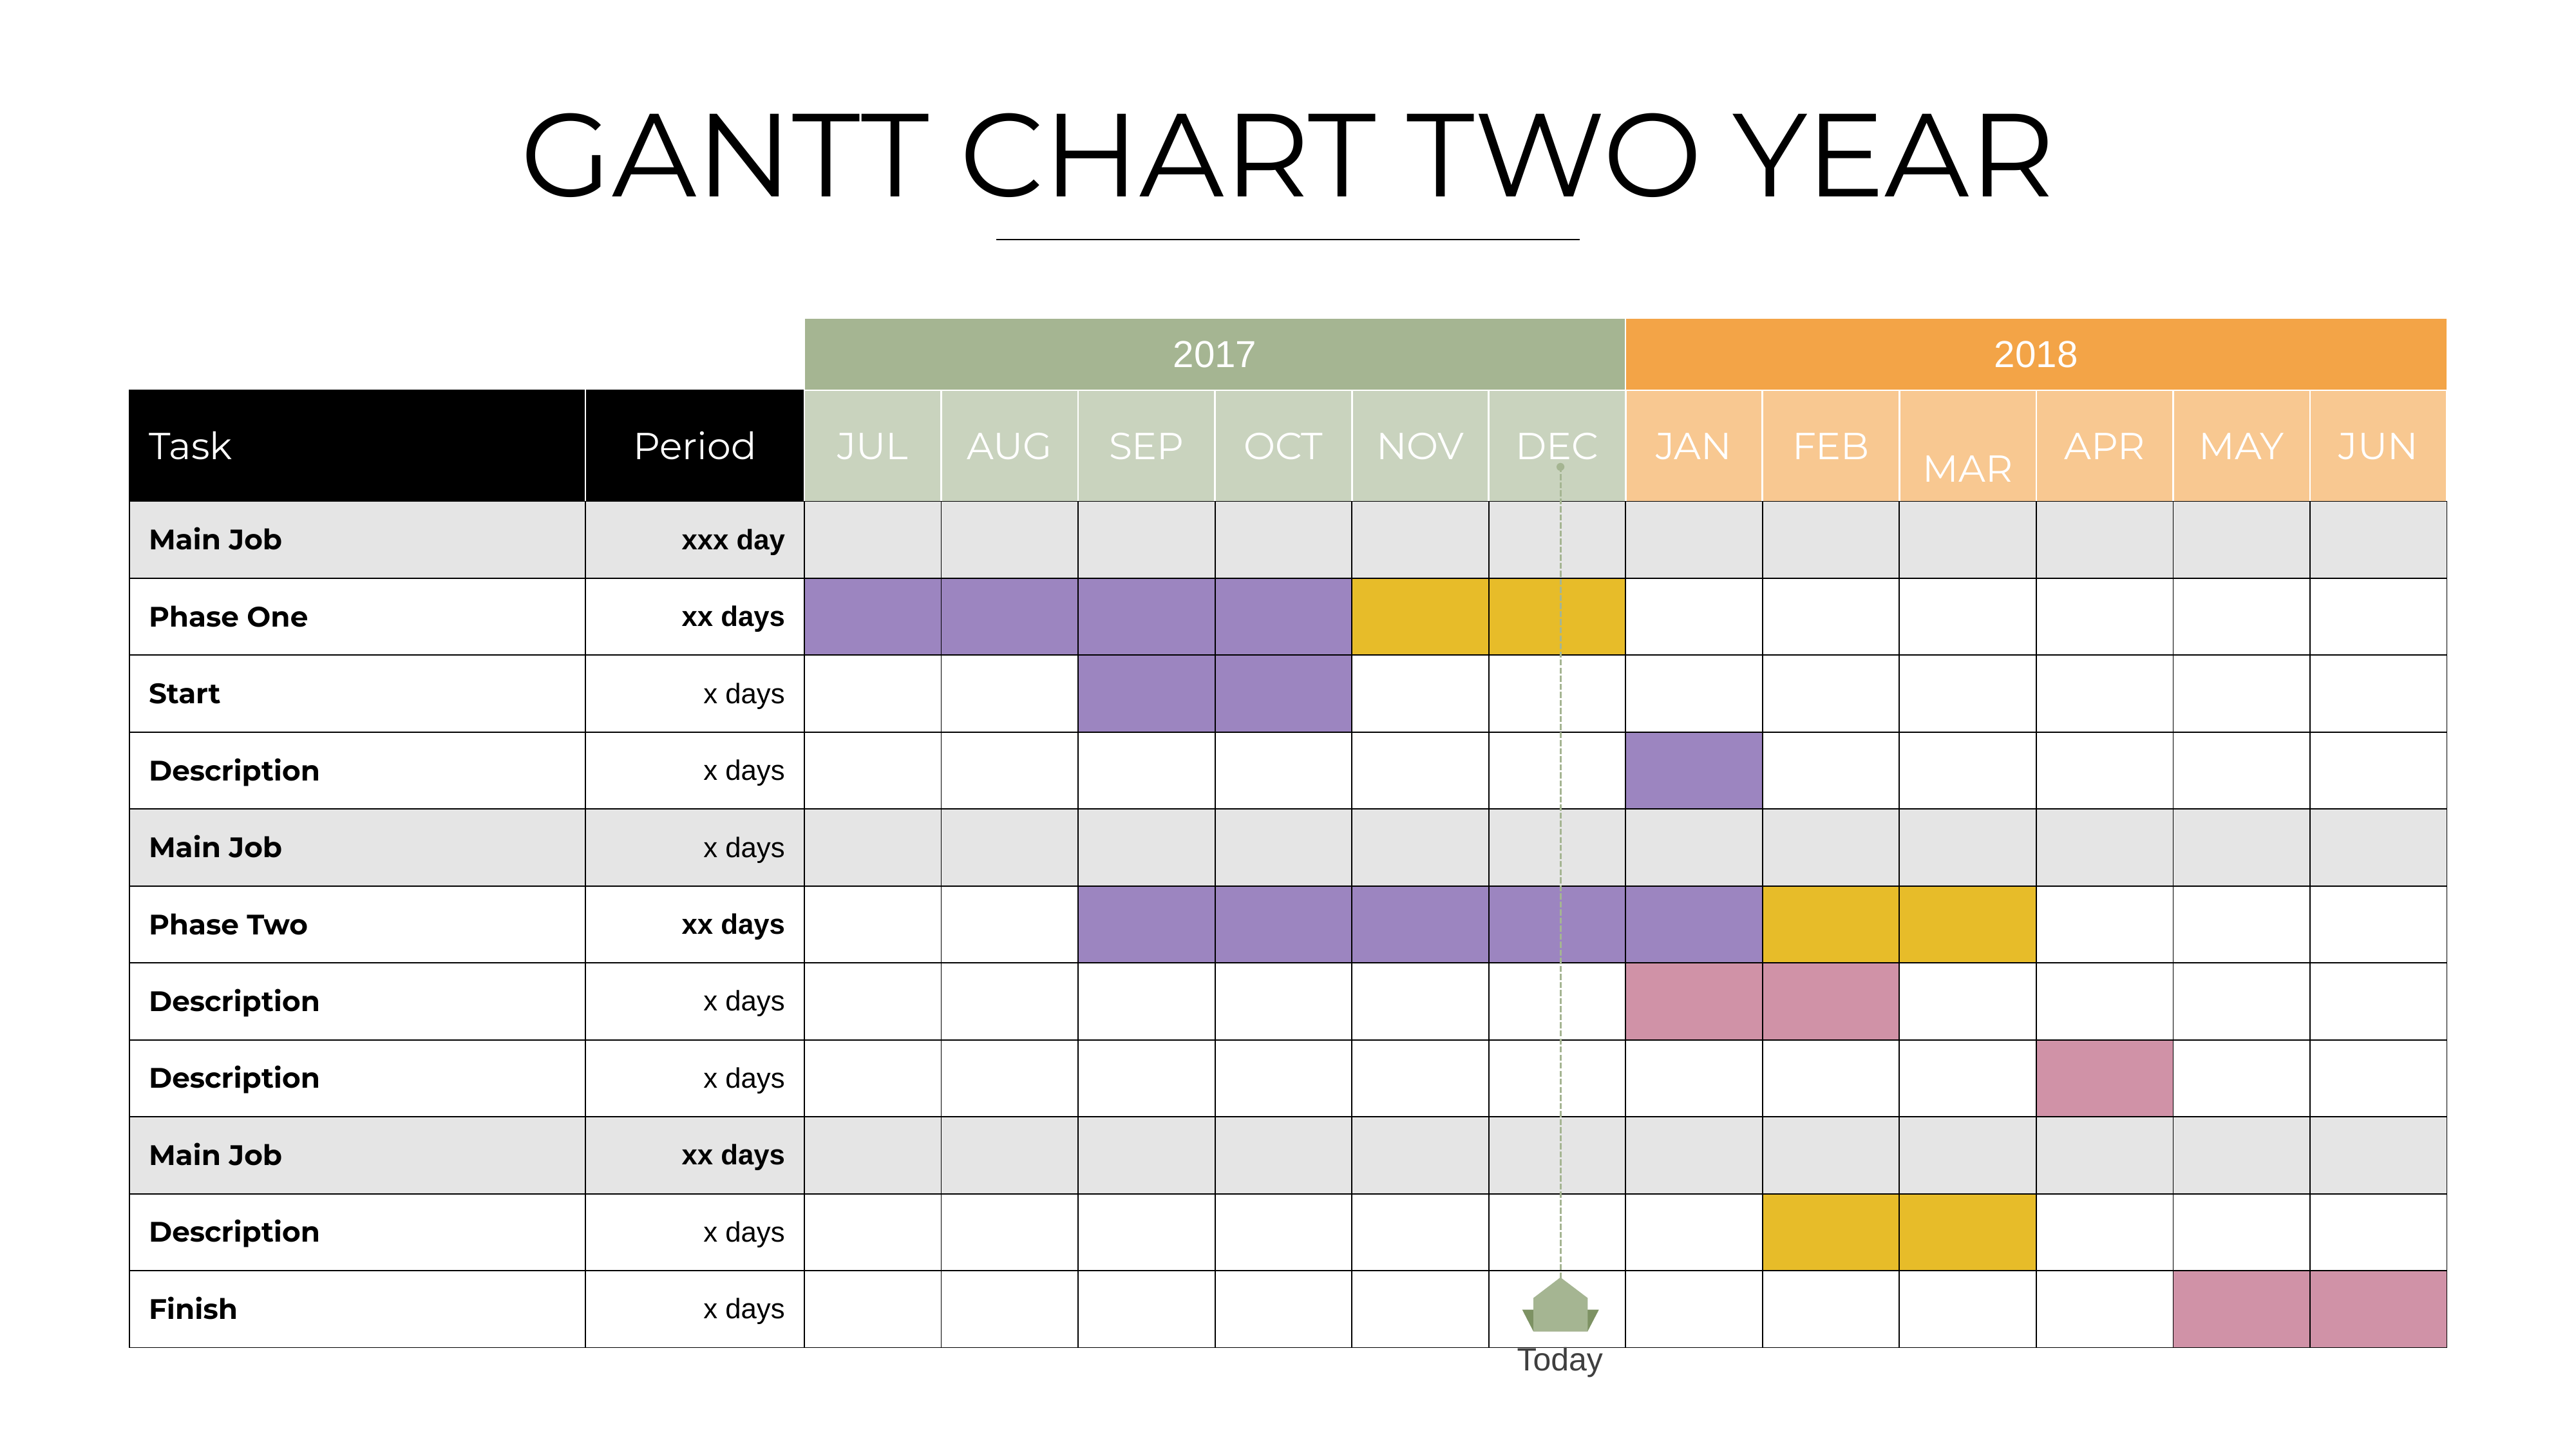

# GANTT CHART TWO YEAR
|  |  | 2017 |  |  |  |  |  | 2018 |  |  |  |  |  |
| --- | --- | --- | --- | --- | --- | --- | --- | --- | --- | --- | --- | --- | --- |
| Task | Period | JUL | AUG | SEP | OCT | NOV | DEC | JAN | FEB | MAR | APR | MAY | JUN |
| Main Job | xxx day |  |  |  |  |  |  |  |  |  |  |  |  |
| Phase One | xx days |  |  |  |  |  |  |  |  |  |  |  |  |
| Start | x days |  |  |  |  |  |  |  |  |  |  |  |  |
| Description | x days |  |  |  |  |  |  |  |  |  |  |  |  |
| Main Job | x days |  |  |  |  |  |  |  |  |  |  |  |  |
| Phase Two | xx days |  |  |  |  |  |  |  |  |  |  |  |  |
| Description | x days |  |  |  |  |  |  |  |  |  |  |  |  |
| Description | x days |  |  |  |  |  |  |  |  |  |  |  |  |
| Main Job | xx days |  |  |  |  |  |  |  |  |  |  |  |  |
| Description | x days |  |  |  |  |  |  |  |  |  |  |  |  |
| Finish | x days |  |  |  |  |  |  |  |  |  |  |  |  |

Today